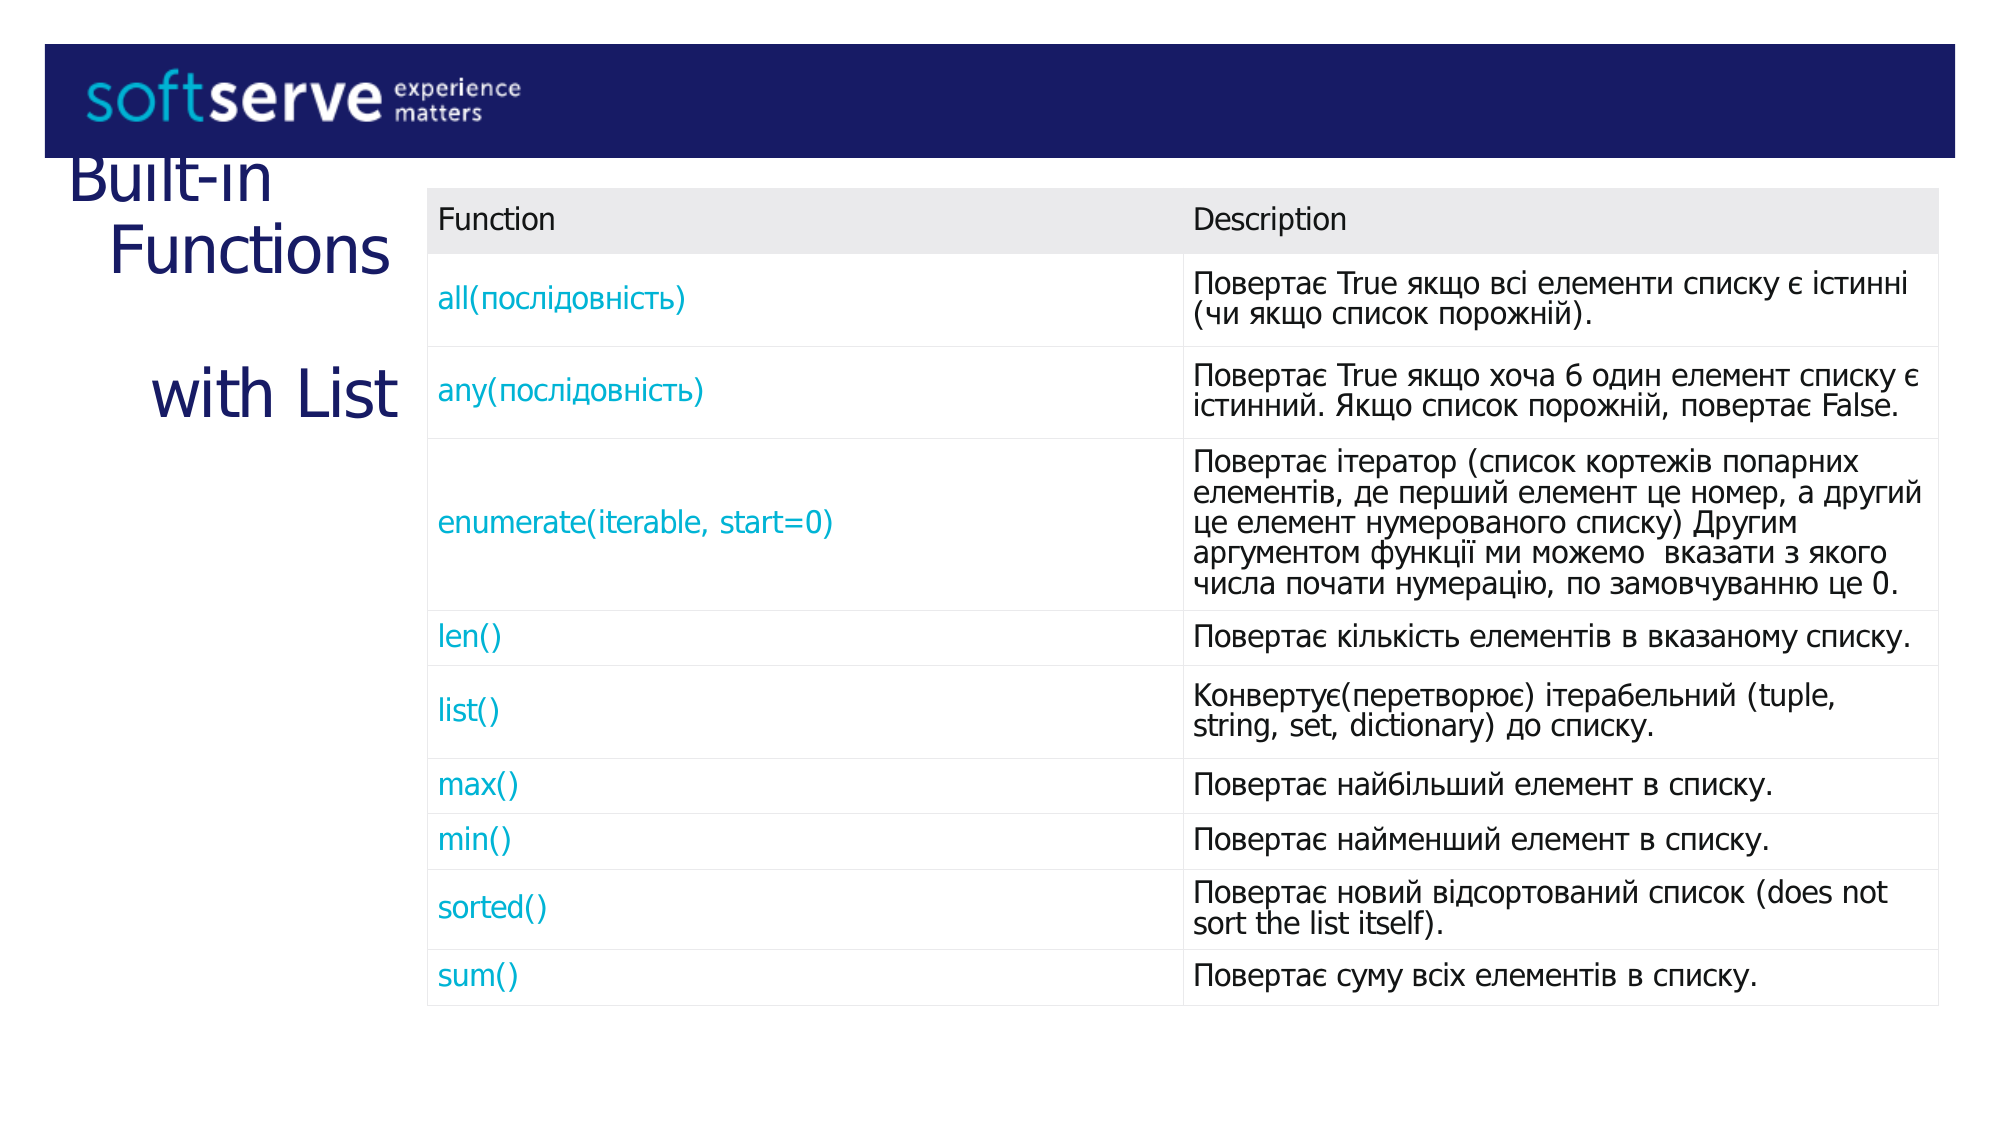

# Built-in Functions with List
| Function | Description |
| --- | --- |
| all(послідовність) | Повертає True якщо всі елементи списку є істинні (чи якщо список порожній). |
| any(послідовність) | Повертає True якщо хоча б один елемент списку є істинний. Якщо список порожній, повертає False. |
| enumerate(iterable, start=0) | Повертає ітератор (список кортежів попарних елементів, де перший елемент це номер, а другий це елемент нумерованого списку) Другим аргументом функції ми можемо вказати з якого числа почати нумерацію, по замовчуванню це 0. |
| len() | Повертає кількість елементів в вказаному списку. |
| list() | Конвертує(перетворює) ітерабельний (tuple, string, set, dictionary) до списку. |
| max() | Повертає найбільший елемент в списку. |
| min() | Повертає найменший елемент в списку. |
| sorted() | Повертає новий відсортований список (does not sort the list itself). |
| sum() | Повертає суму всіх елементів в списку. |